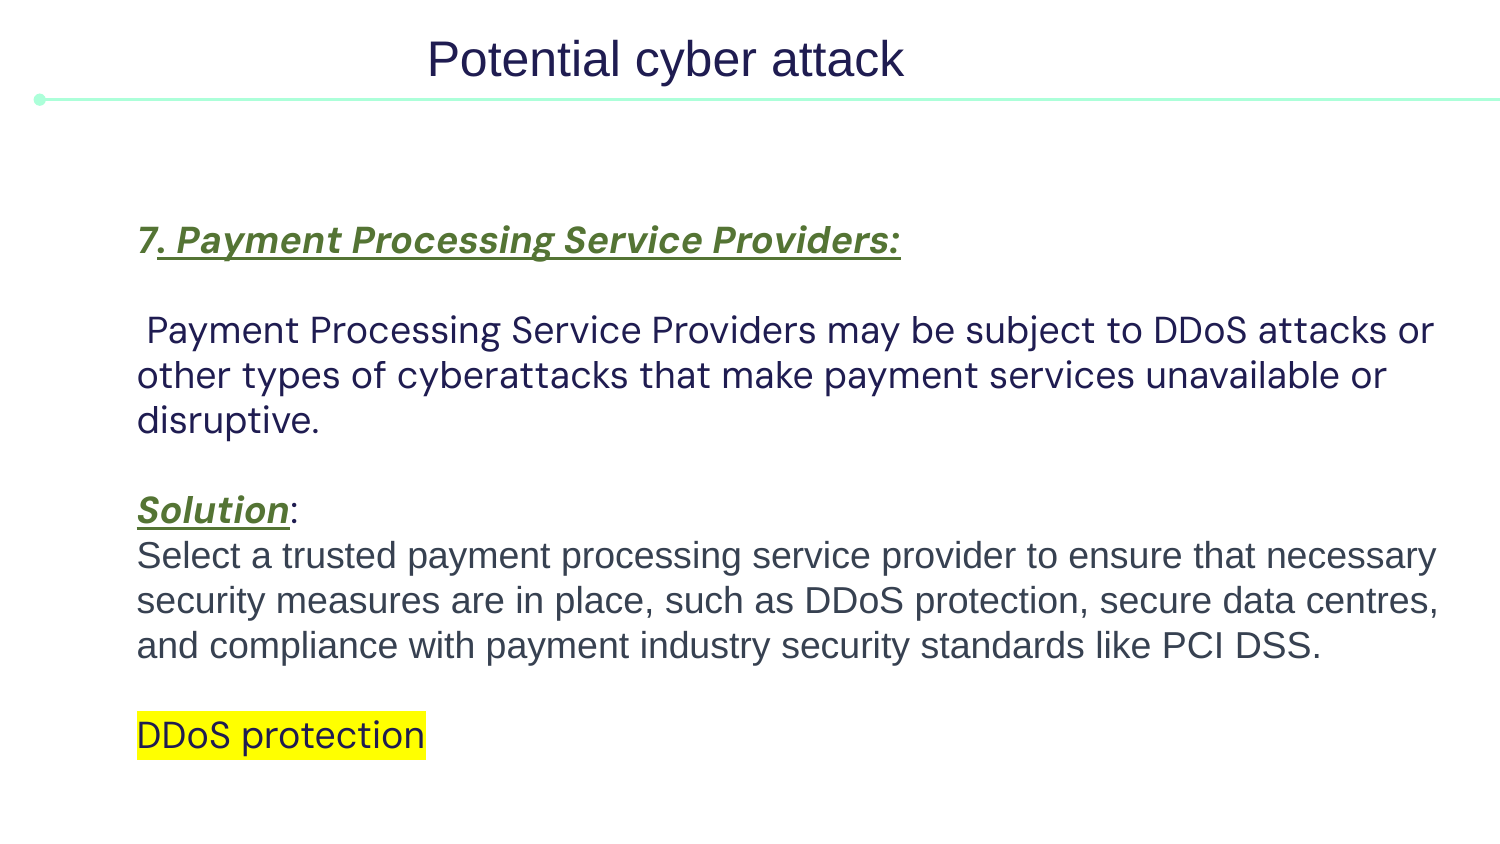

# Potential cyber attack
7. Payment Processing Service Providers:

 Payment Processing Service Providers may be subject to DDoS attacks or other types of cyberattacks that make payment services unavailable or disruptive.

Solution:
Select a trusted payment processing service provider to ensure that necessary security measures are in place, such as DDoS protection, secure data centres, and compliance with payment industry security standards like PCI DSS.

DDoS protection